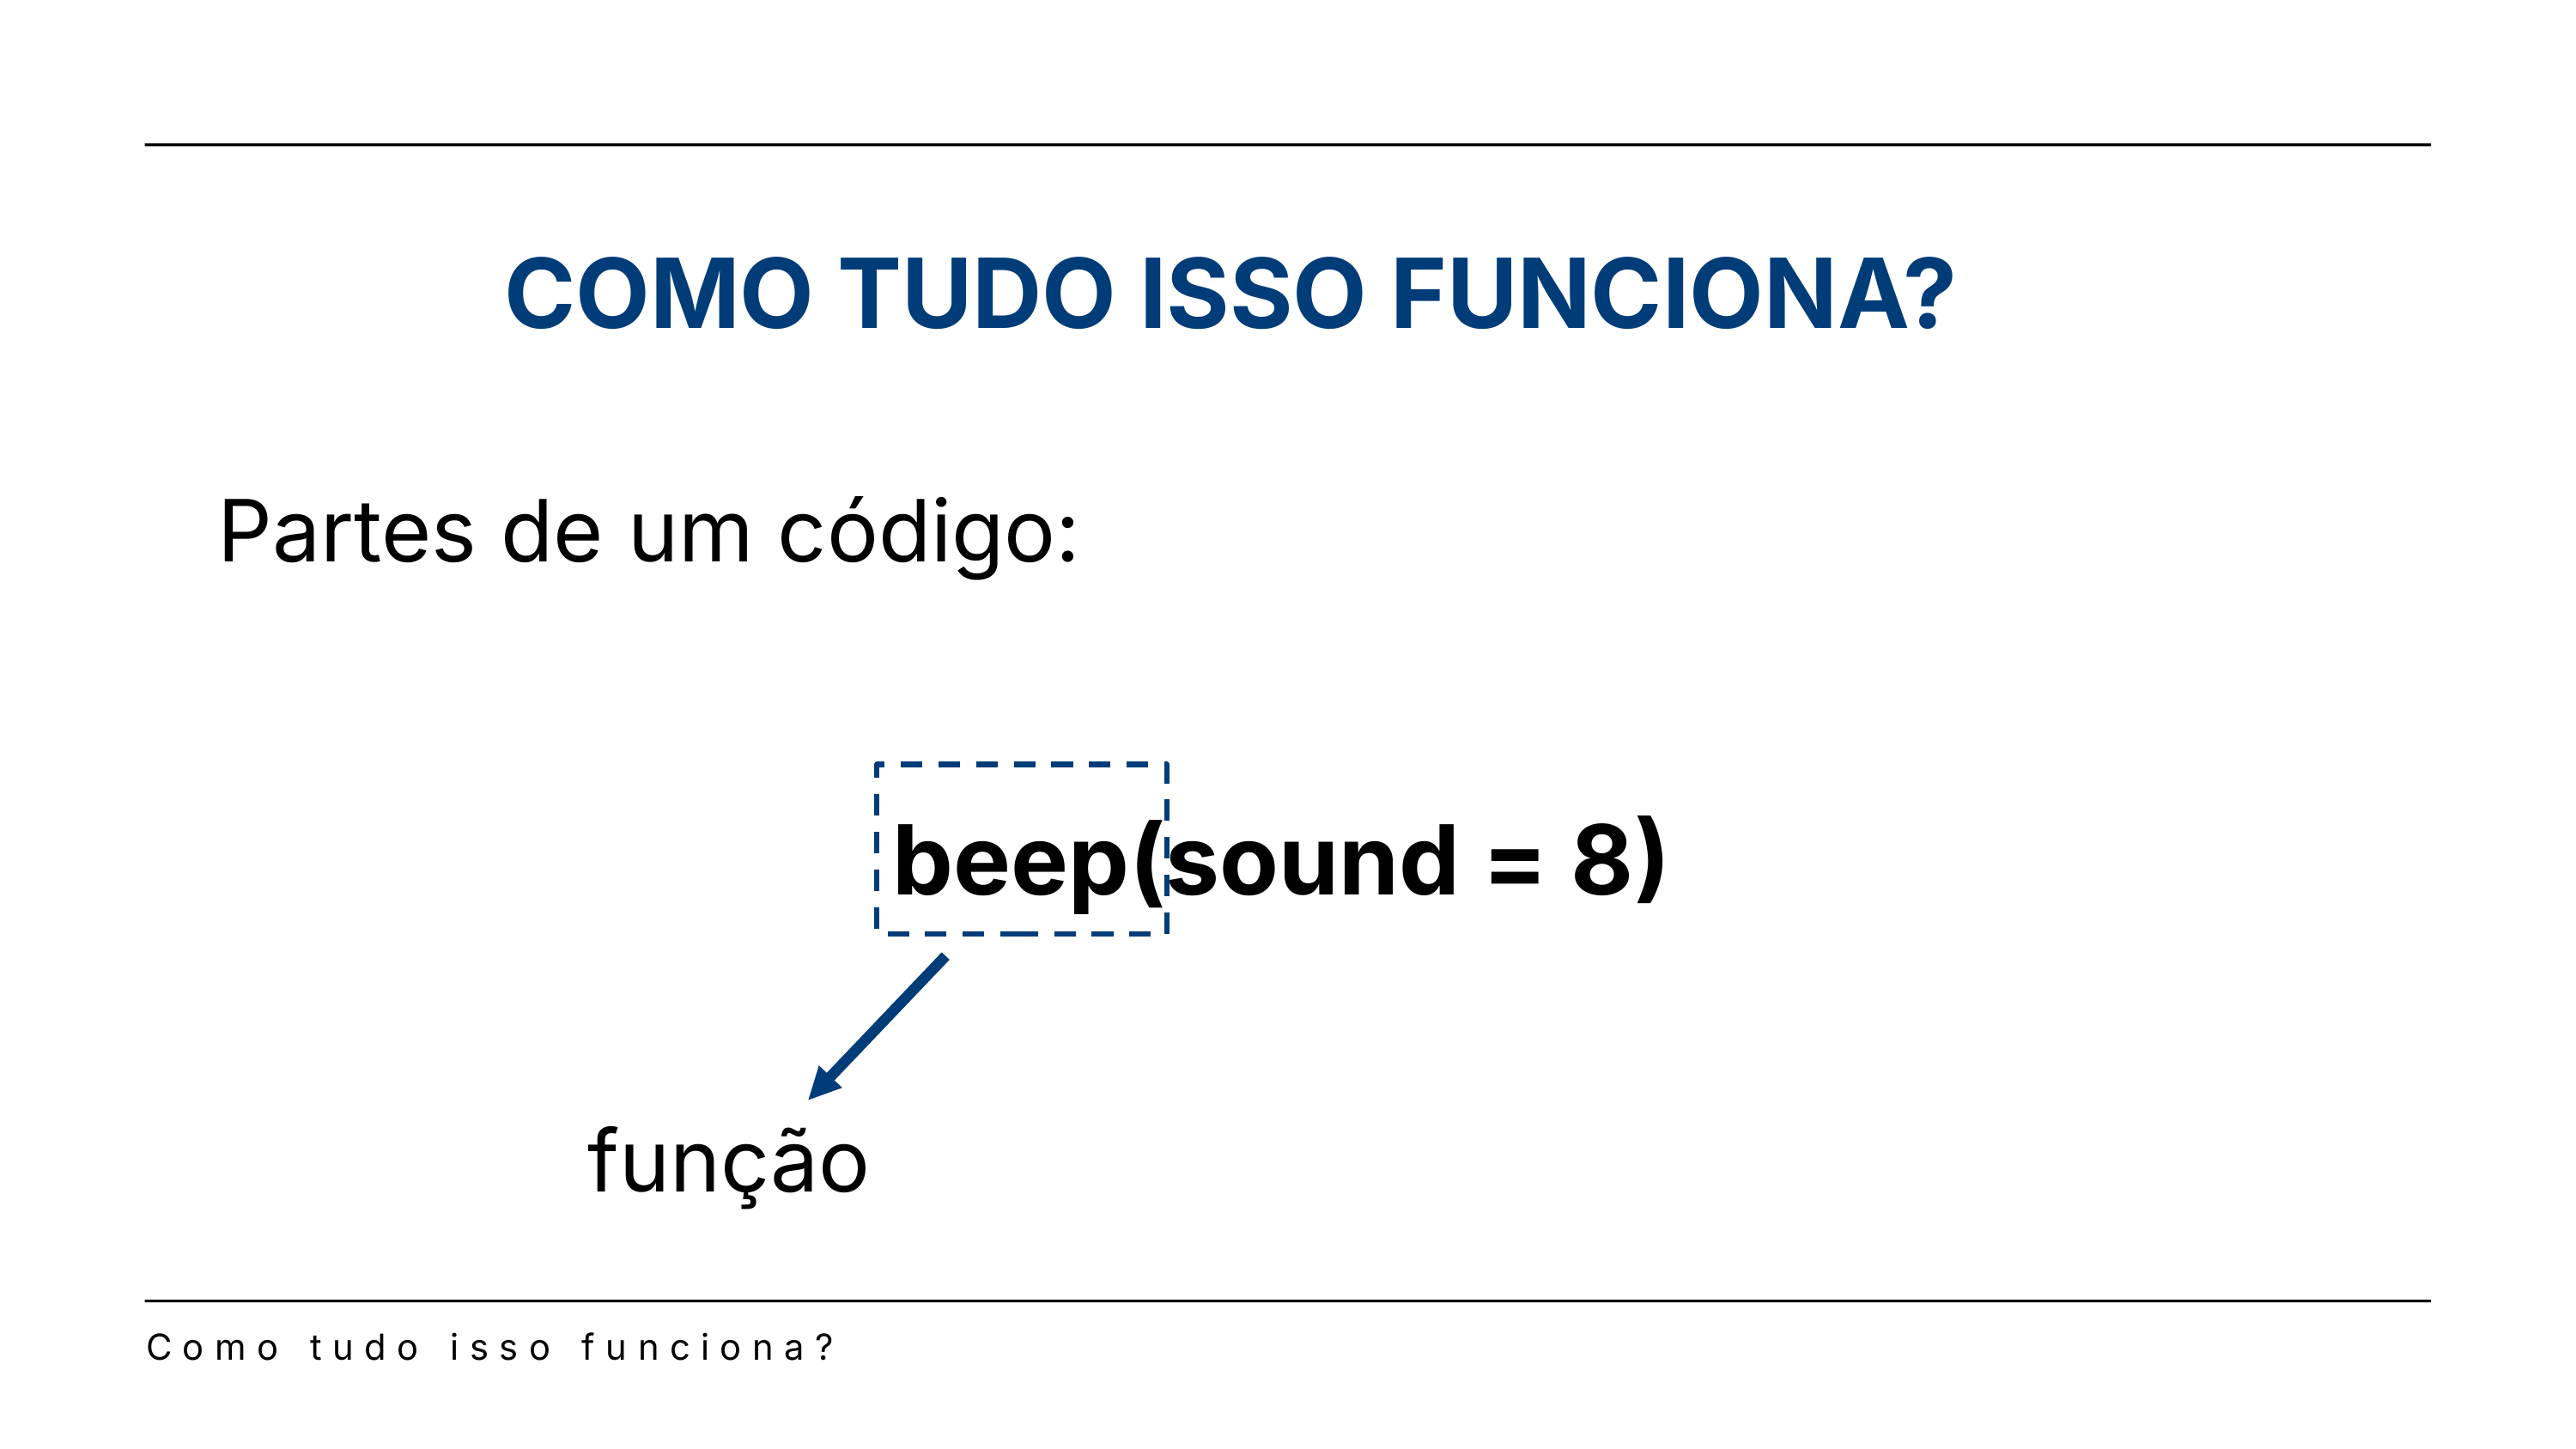

# COMO TUDO ISSO FUNCIONA?

Partes de um código:

beep(sound = 8)
função

Como tudo isso funciona?